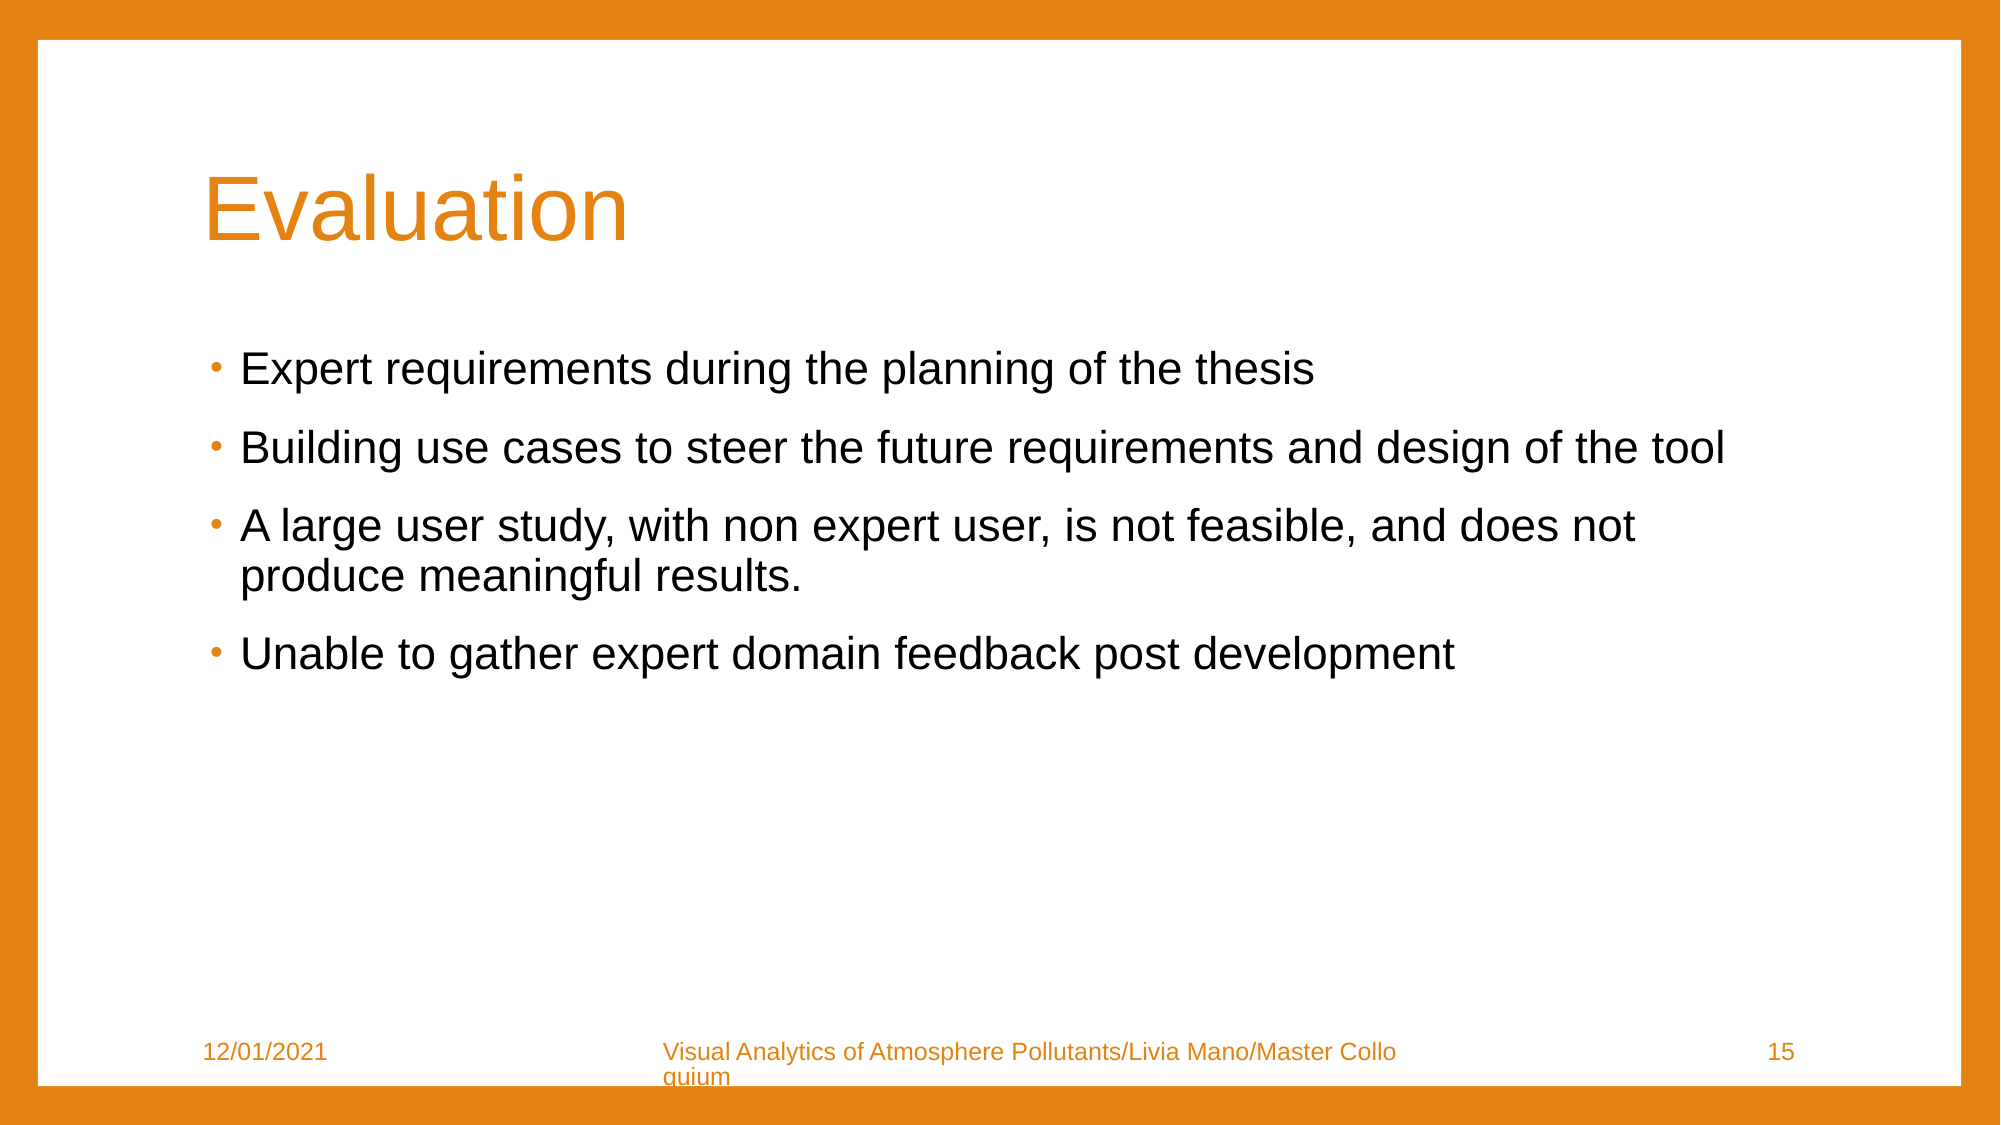

# Evaluation
Expert requirements during the planning of the thesis
Building use cases to steer the future requirements and design of the tool
A large user study, with non expert user, is not feasible, and does not produce meaningful results.
Unable to gather expert domain feedback post development

12/01/2021
Visual Analytics of Atmosphere Pollutants/Livia Mano/Master Colloquium
15